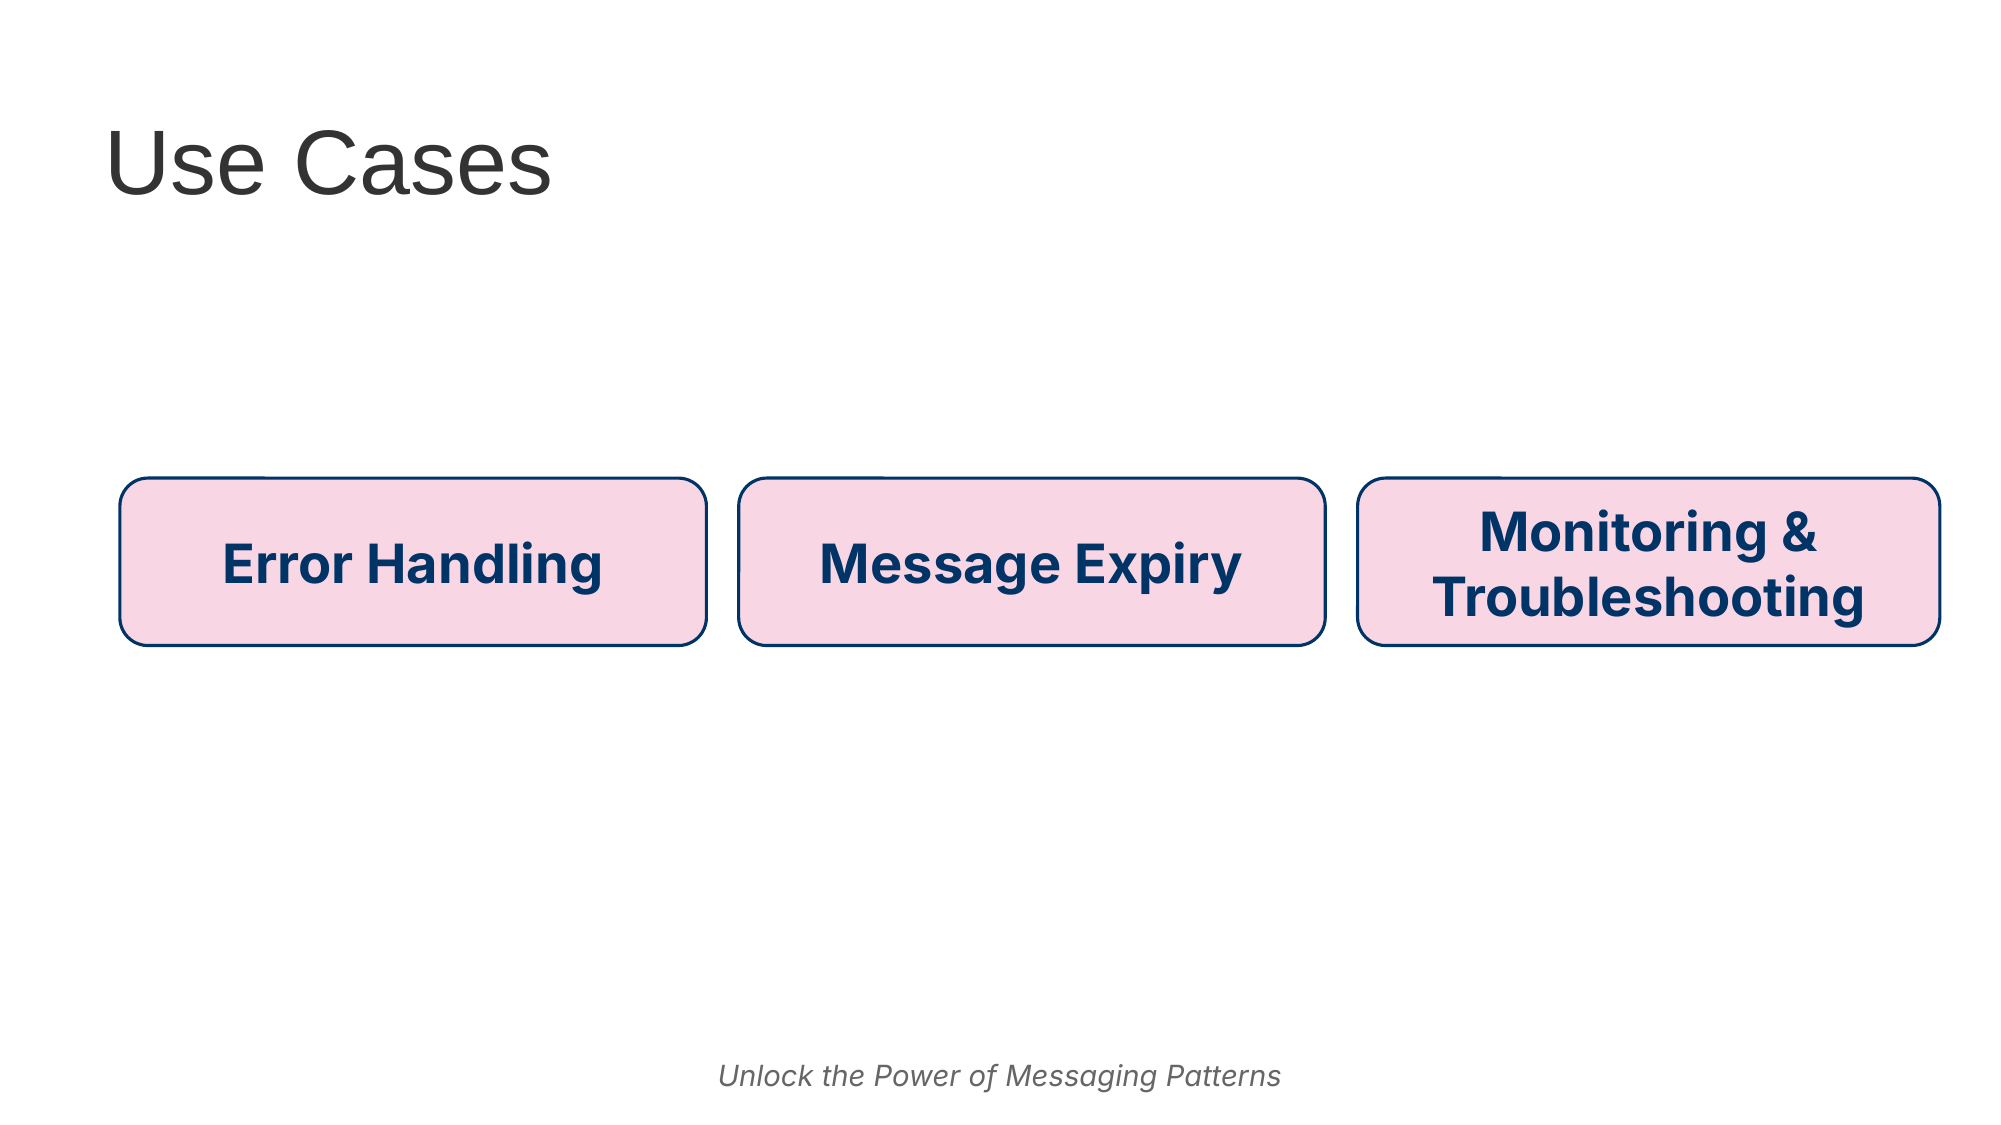

# Use Cases
Error Handling
Message Expiry
Monitoring & Troubleshooting